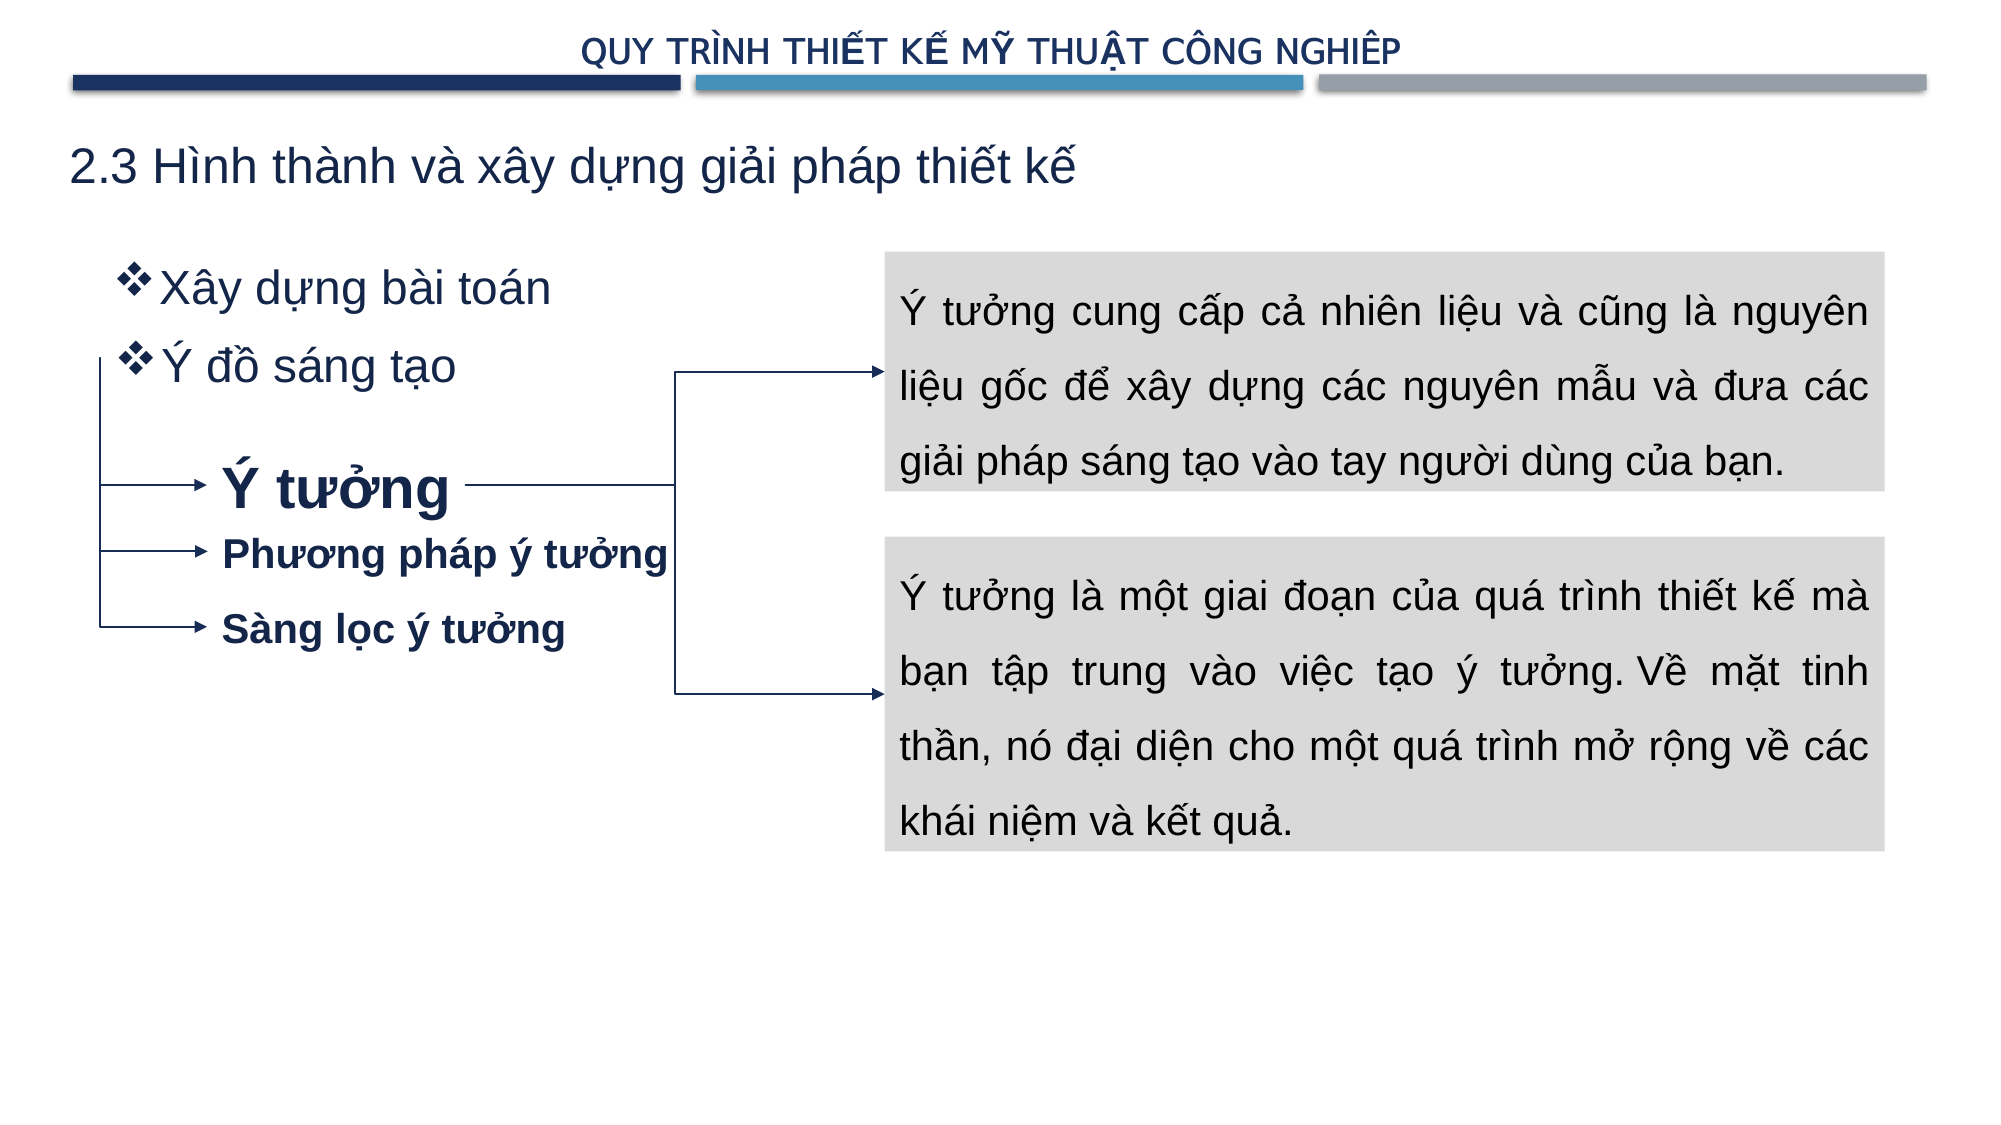

QUY TRÌNH THIẾT KẾ MỸ THUẬT CÔNG NGHIÊP

2.3 Hình thành và xây dựng giải pháp thiết kế
Xây dựng bài toán
Ý tưởng cung cấp cả nhiên liệu và cũng là nguyên liệu gốc để xây dựng các nguyên mẫu và đưa các giải pháp sáng tạo vào tay người dùng của bạn.
Ý đồ sáng tạo
Ý tưởng
Phương pháp ý tưởng
Ý tưởng là một giai đoạn của quá trình thiết kế mà bạn tập trung vào việc tạo ý tưởng. Về mặt tinh thần, nó đại diện cho một quá trình mở rộng về các khái niệm và kết quả.
Sàng lọc ý tưởng